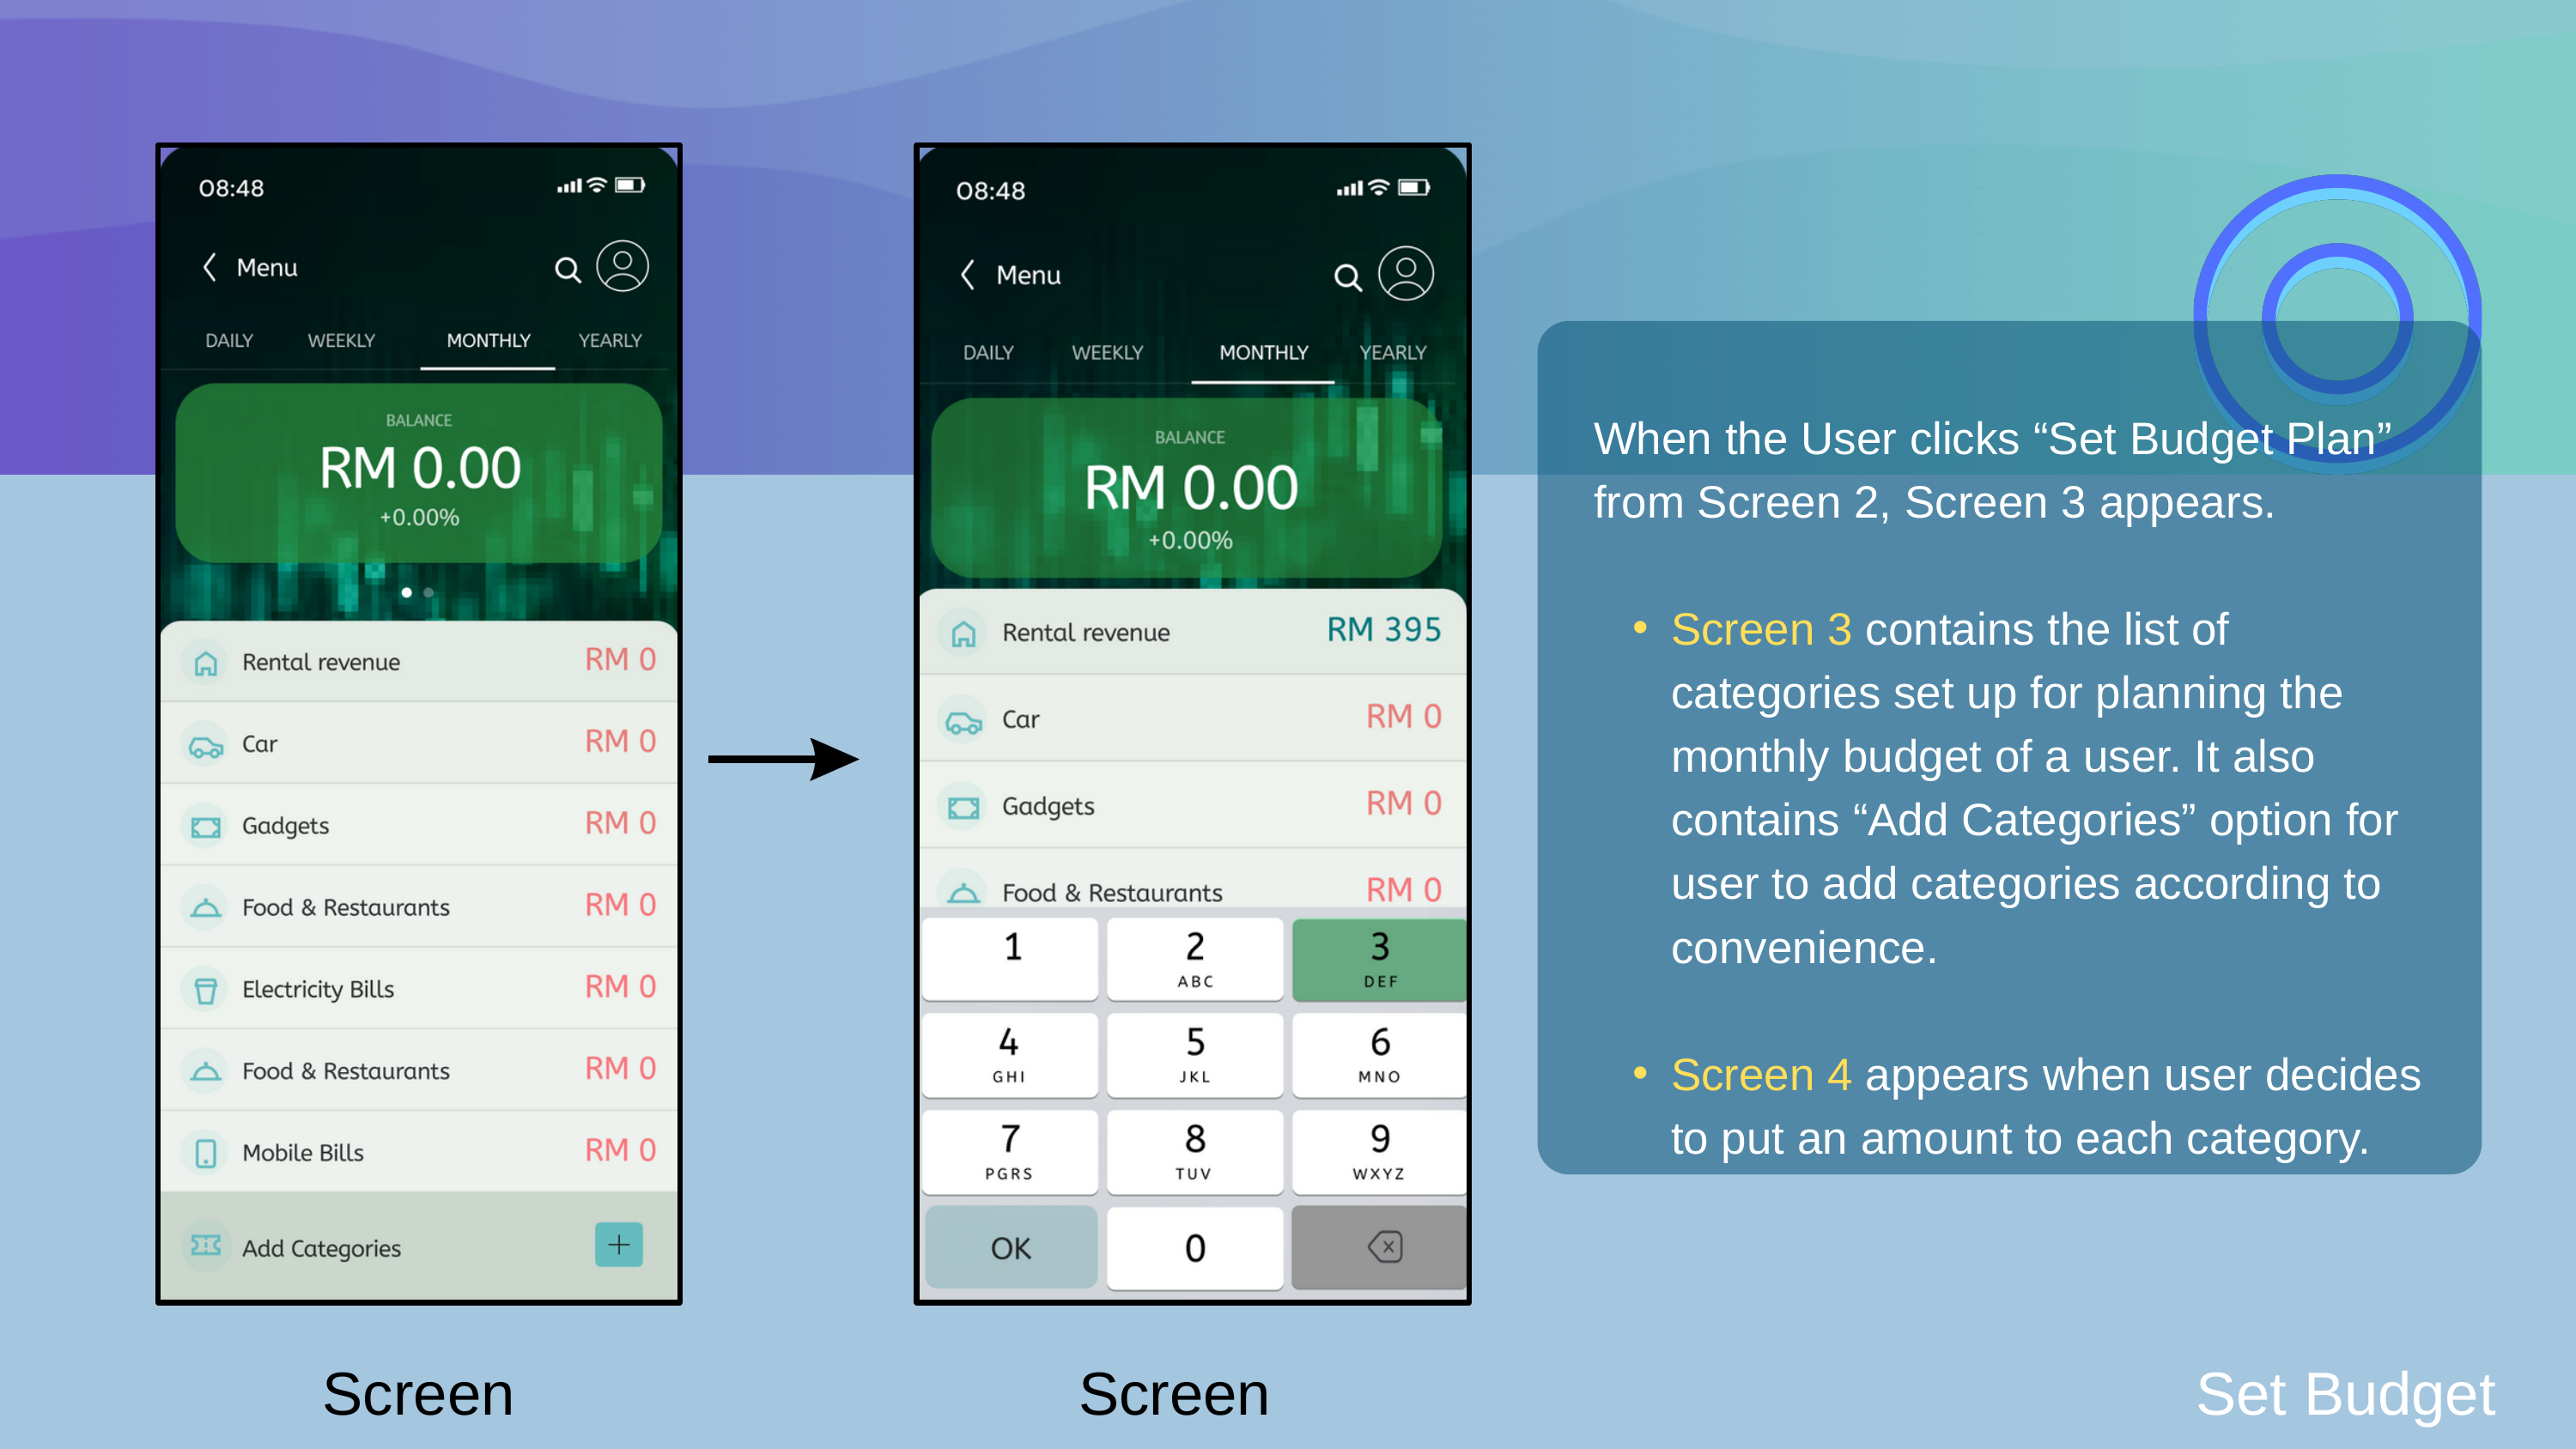

When the User clicks “Set Budget Plan” from Screen 2, Screen 3 appears.

Screen 3 contains the list of categories set up for planning the monthly budget of a user. It also contains “Add Categories” option for user to add categories according to convenience.

Screen 4 appears when user decides to put an amount to each category.

Screen 3
Screen 4
 Set Budget Plan